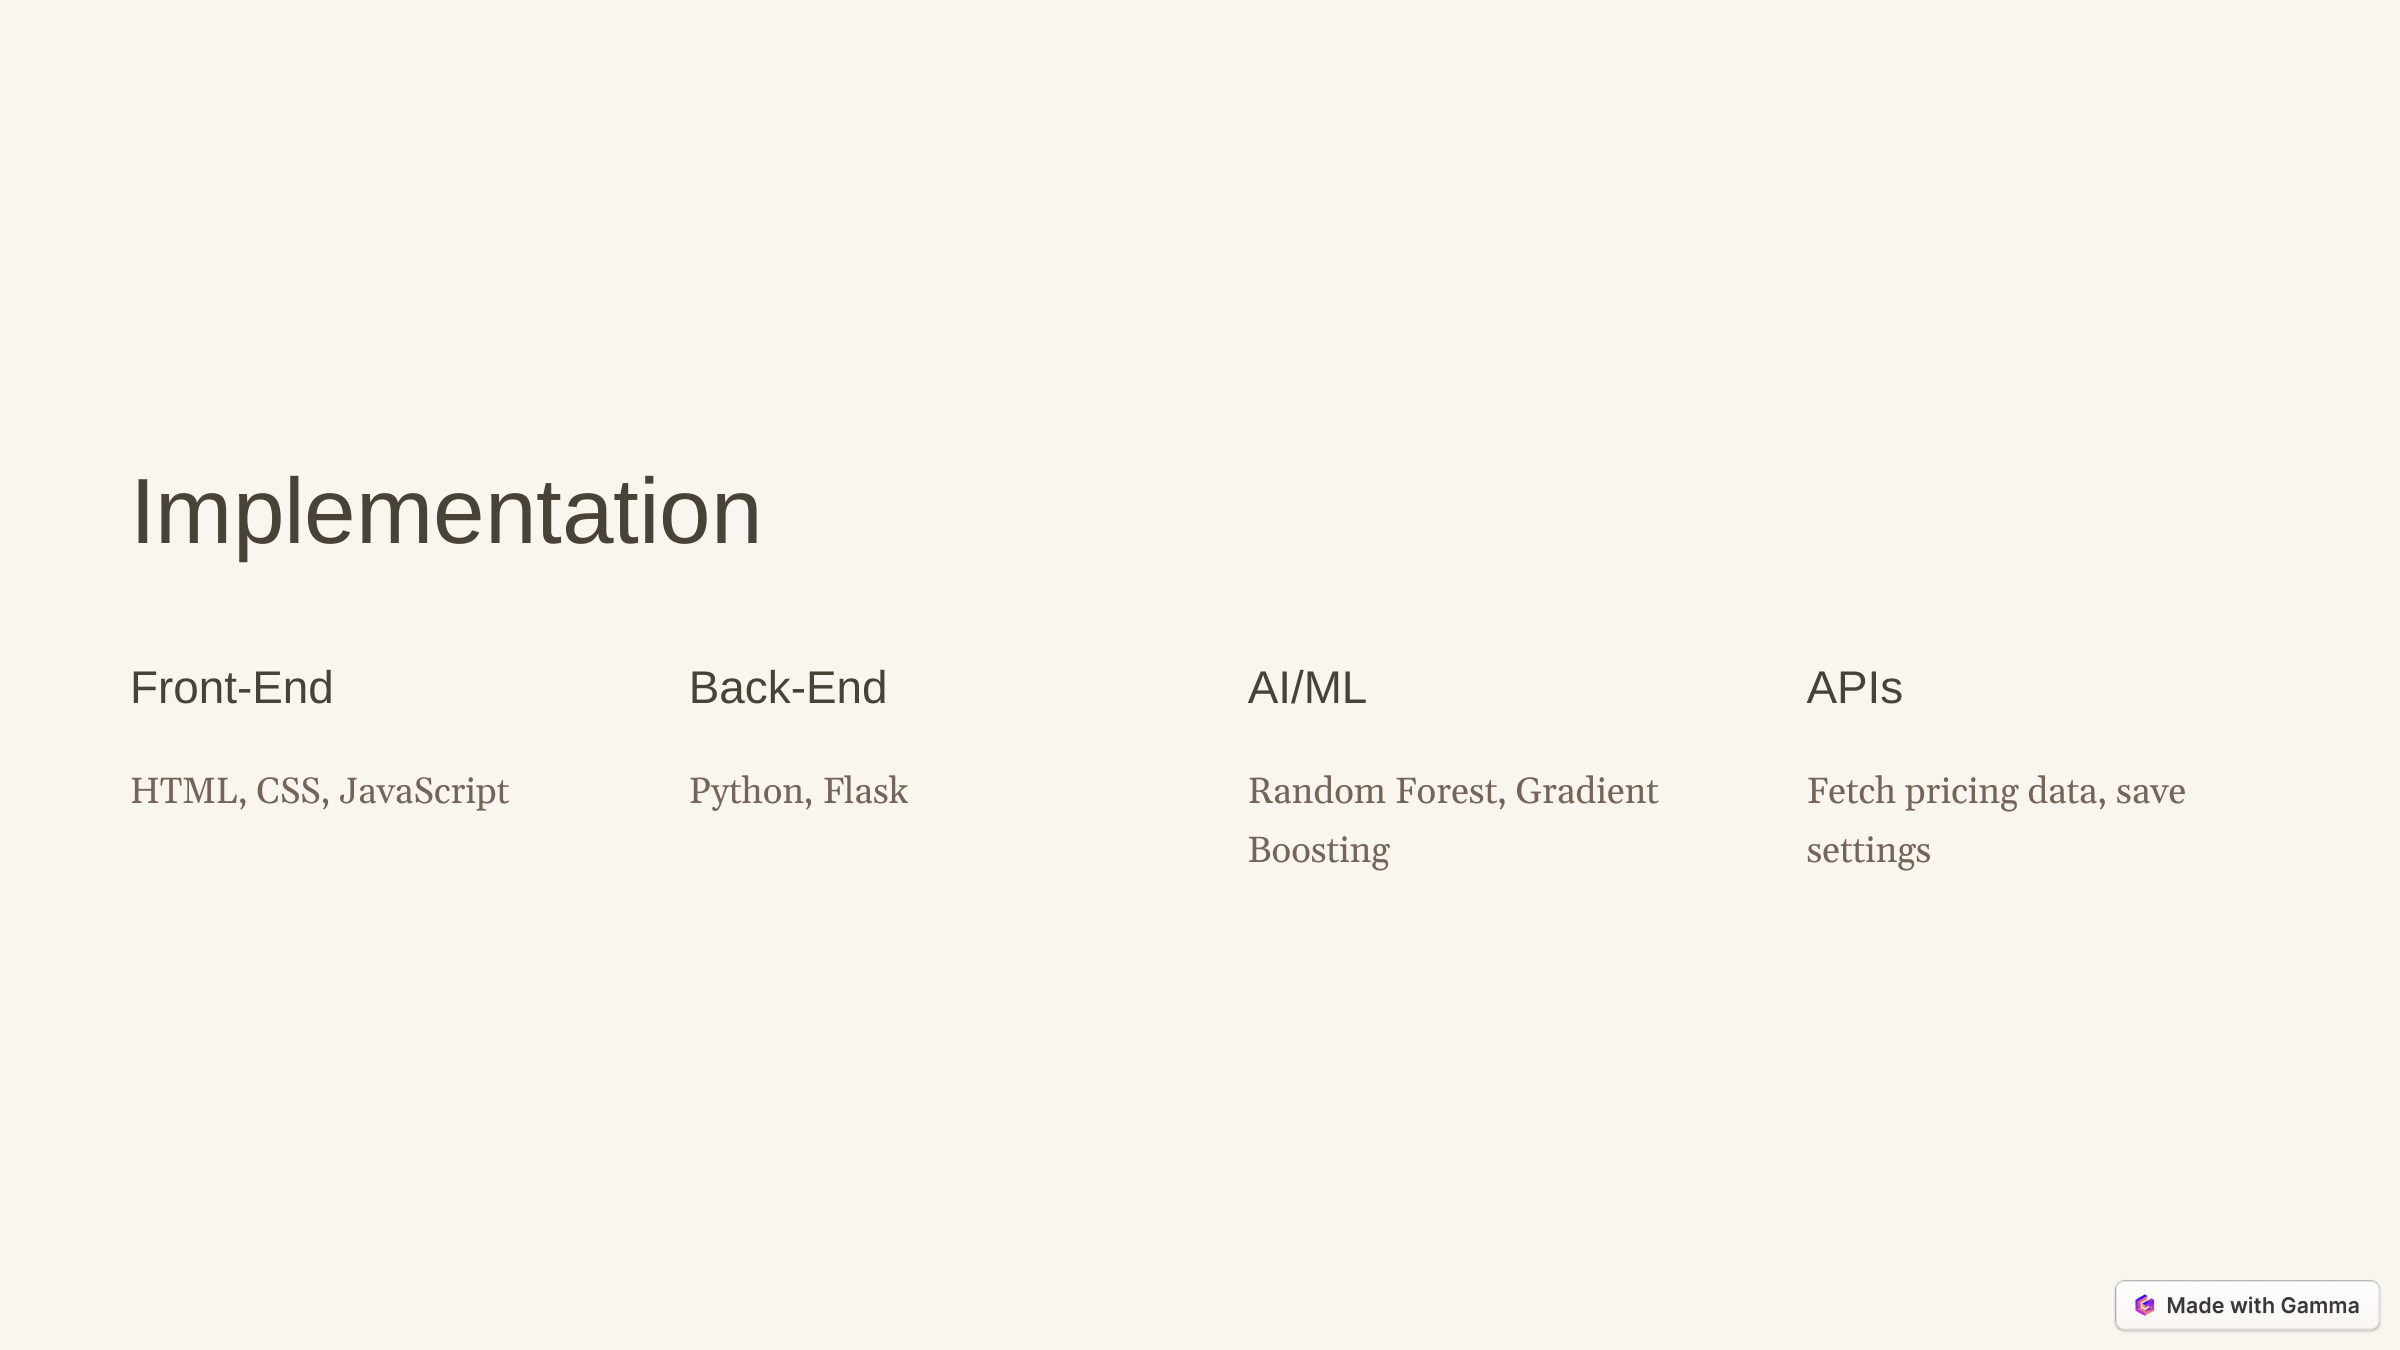

Implementation
Front-End
Back-End
AI/ML
APIs
HTML, CSS, JavaScript
Python, Flask
Random Forest, Gradient Boosting
Fetch pricing data, save settings